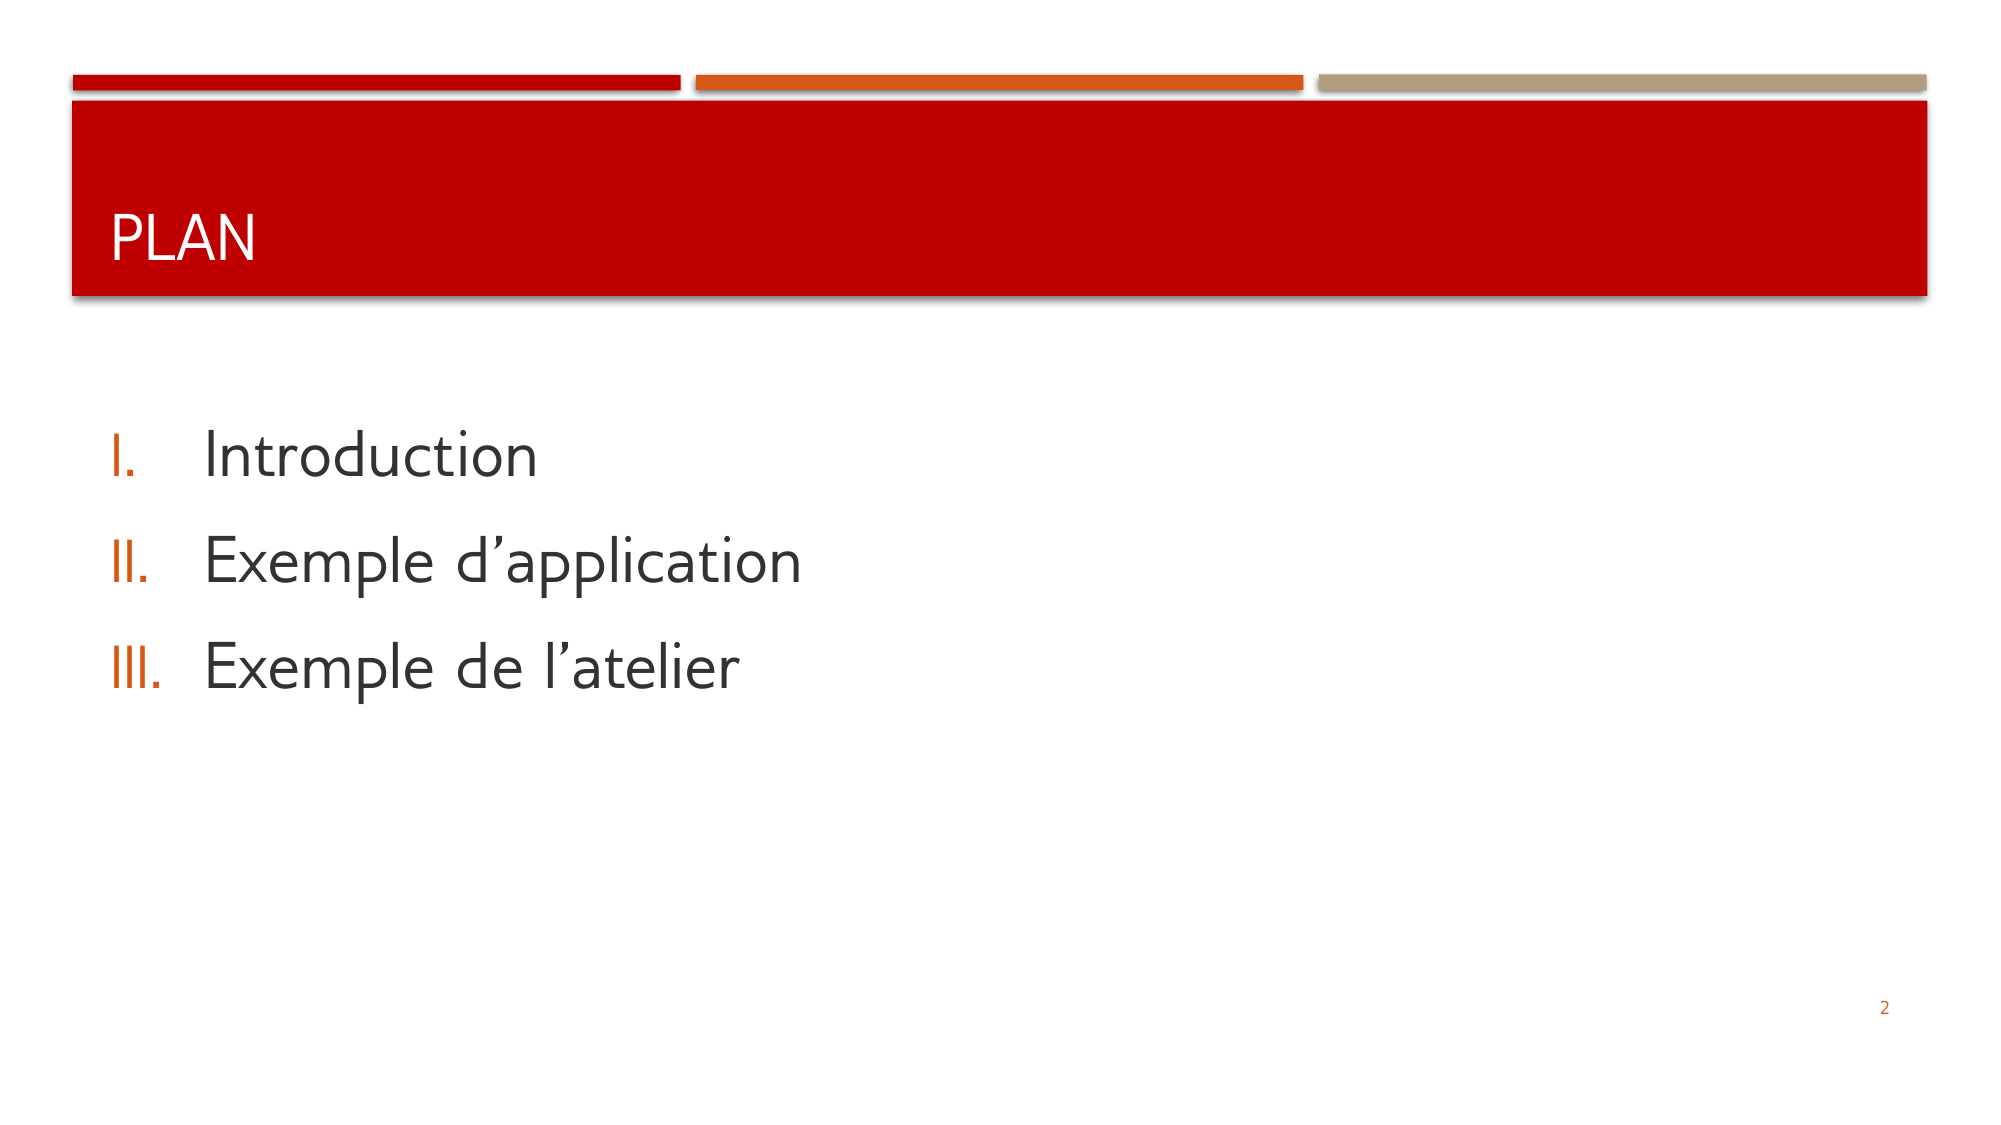

# Plan
Introduction
Exemple d’application
Exemple de l’atelier

2